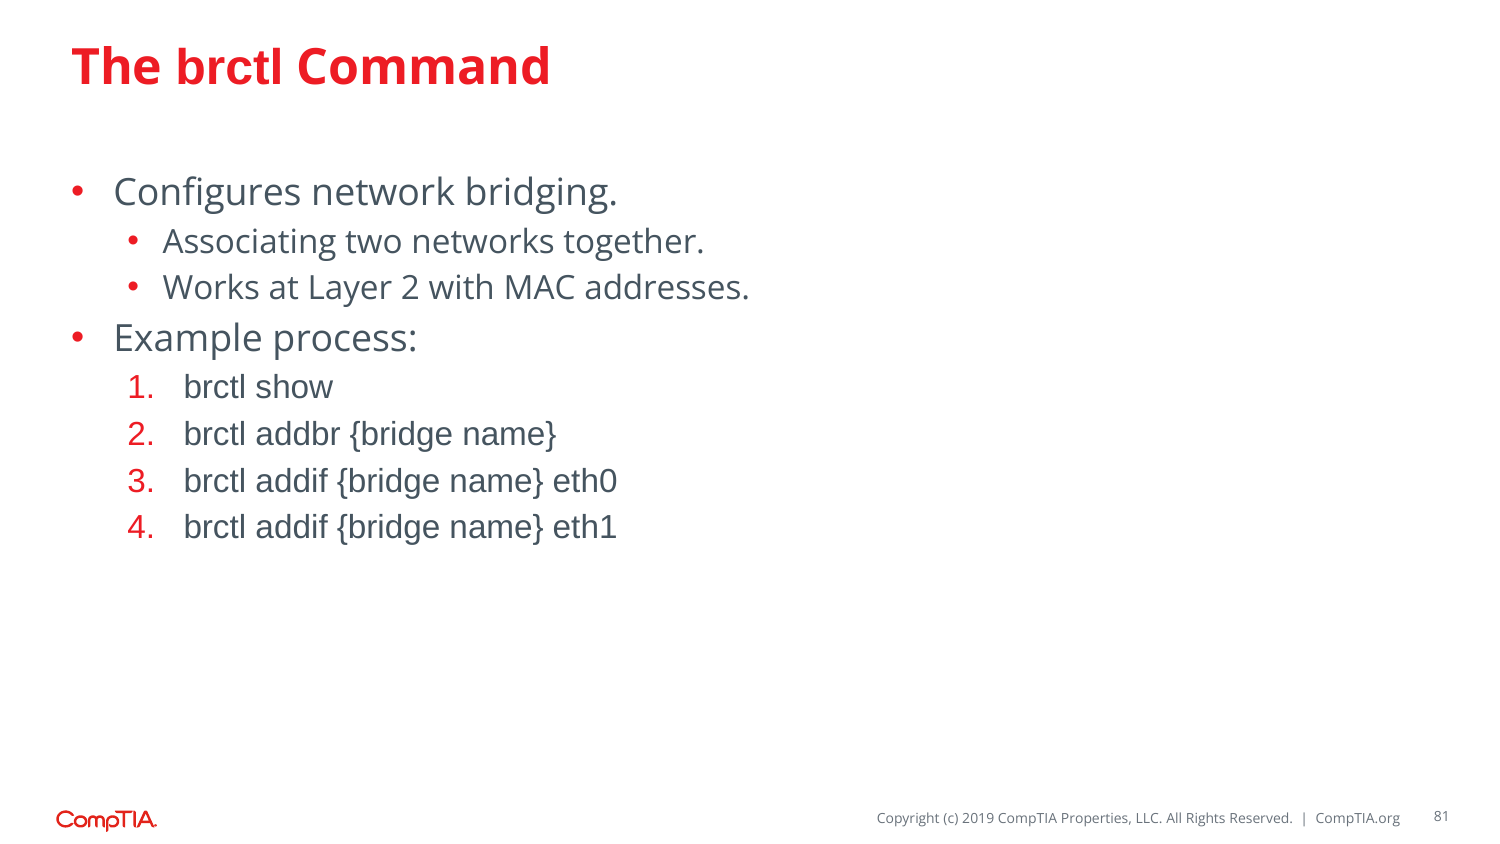

# The brctl Command
Configures network bridging.
Associating two networks together.
Works at Layer 2 with MAC addresses.
Example process:
brctl show
brctl addbr {bridge name}
brctl addif {bridge name} eth0
brctl addif {bridge name} eth1
81